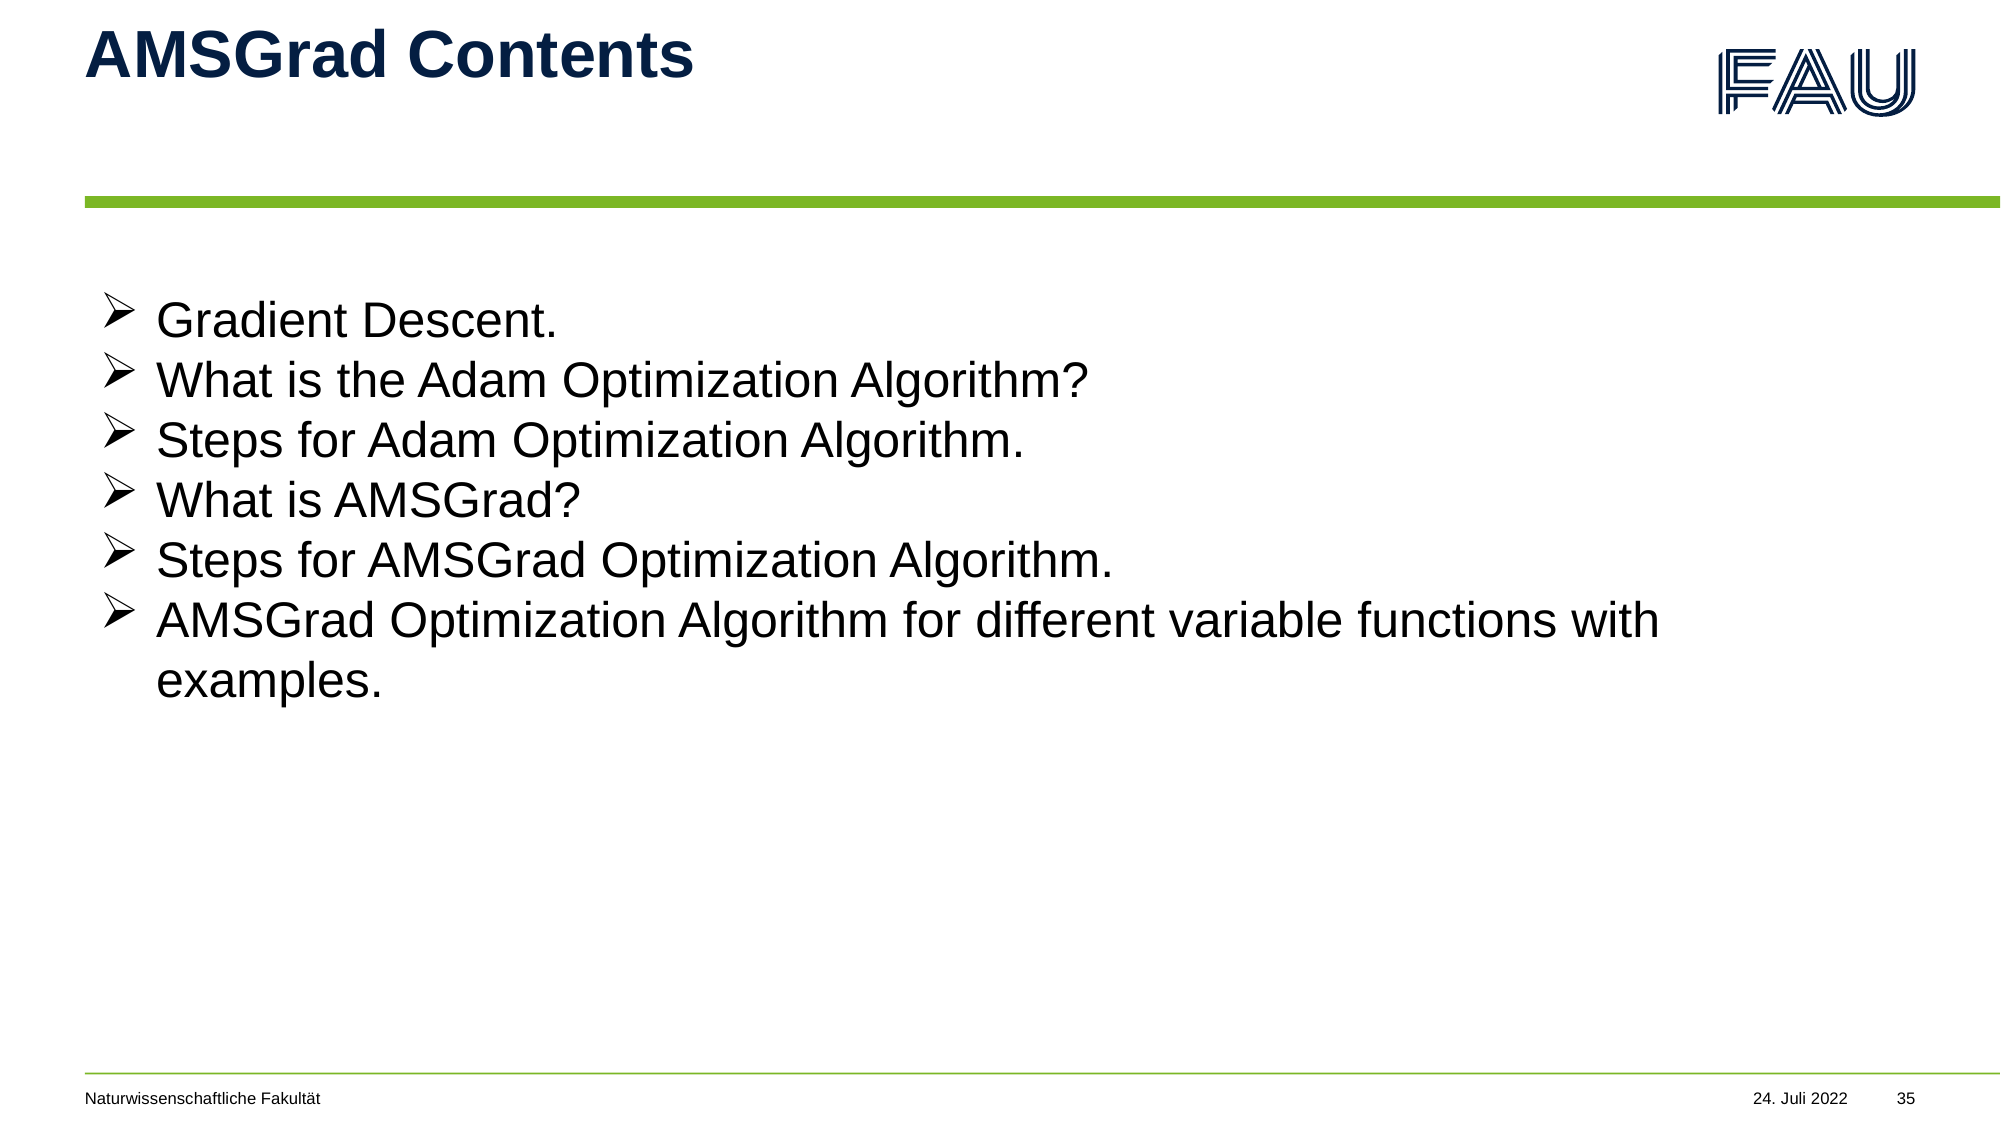

# AMSGrad Contents

Gradient Descent.
What is the Adam Optimization Algorithm?
Steps for Adam Optimization Algorithm.
What is AMSGrad?
Steps for AMSGrad Optimization Algorithm.
AMSGrad Optimization Algorithm for different variable functions with examples.
Naturwissenschaftliche Fakultät
24. Juli 2022
35